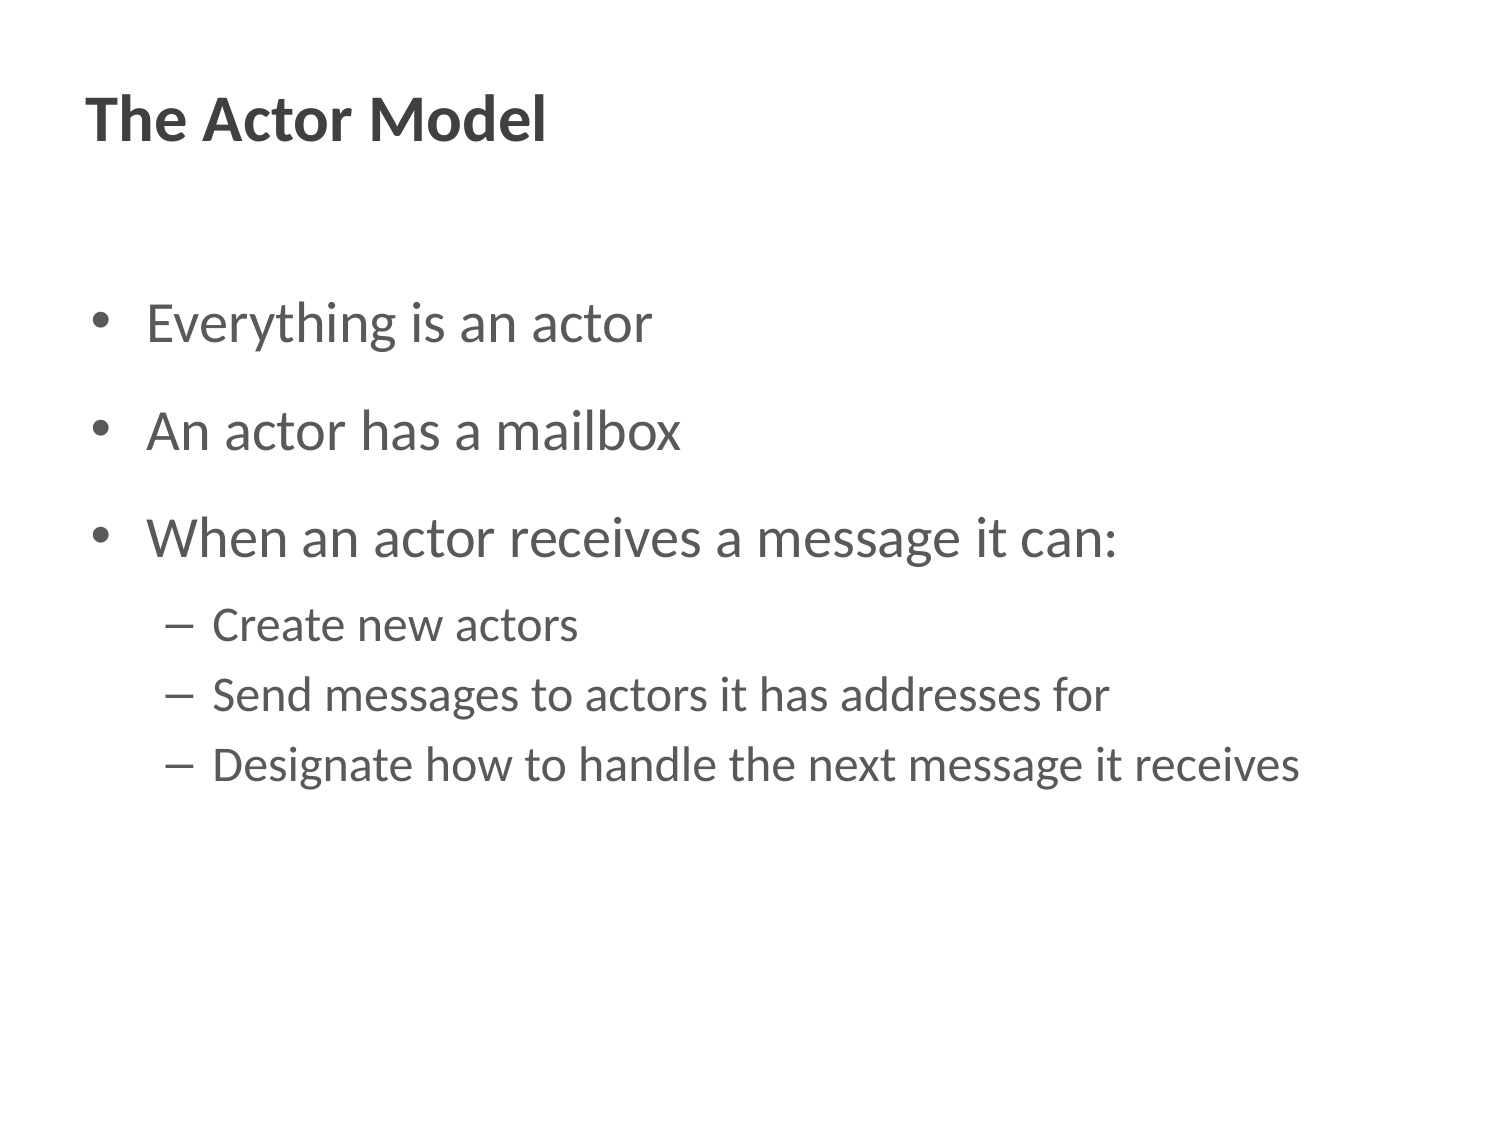

# The Actor Model
Everything is an actor
An actor has a mailbox
When an actor receives a message it can:
Create new actors
Send messages to actors it has addresses for
Designate how to handle the next message it receives